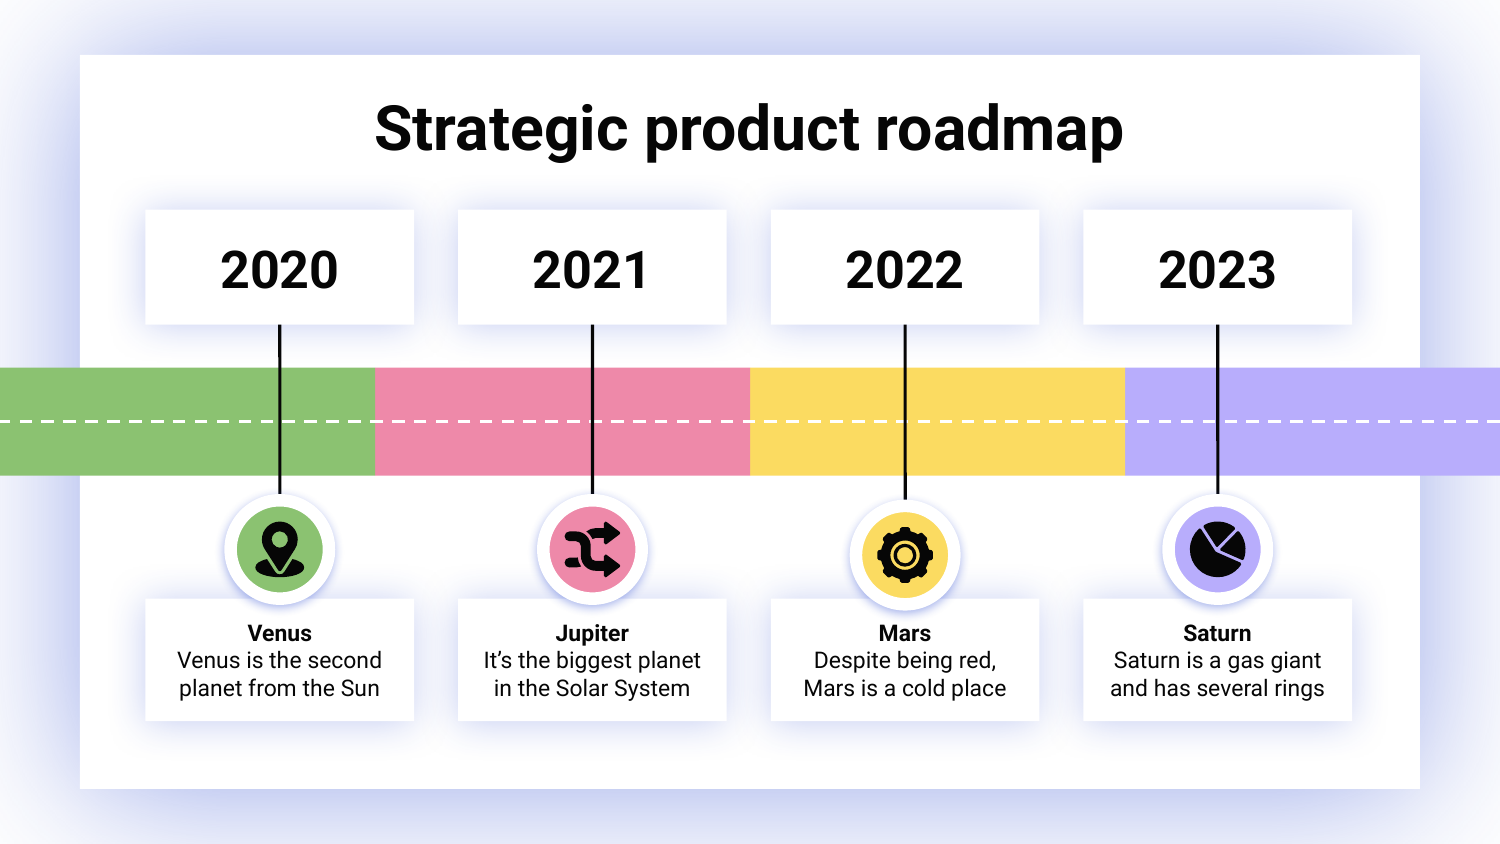

# Strategic product roadmap
2020
2021
2022
2023

Venus
Venus is the second planet from the Sun
Jupiter
It’s the biggest planet in the Solar System
Mars
Despite being red, Mars is a cold place
Saturn
Saturn is a gas giant and has several rings